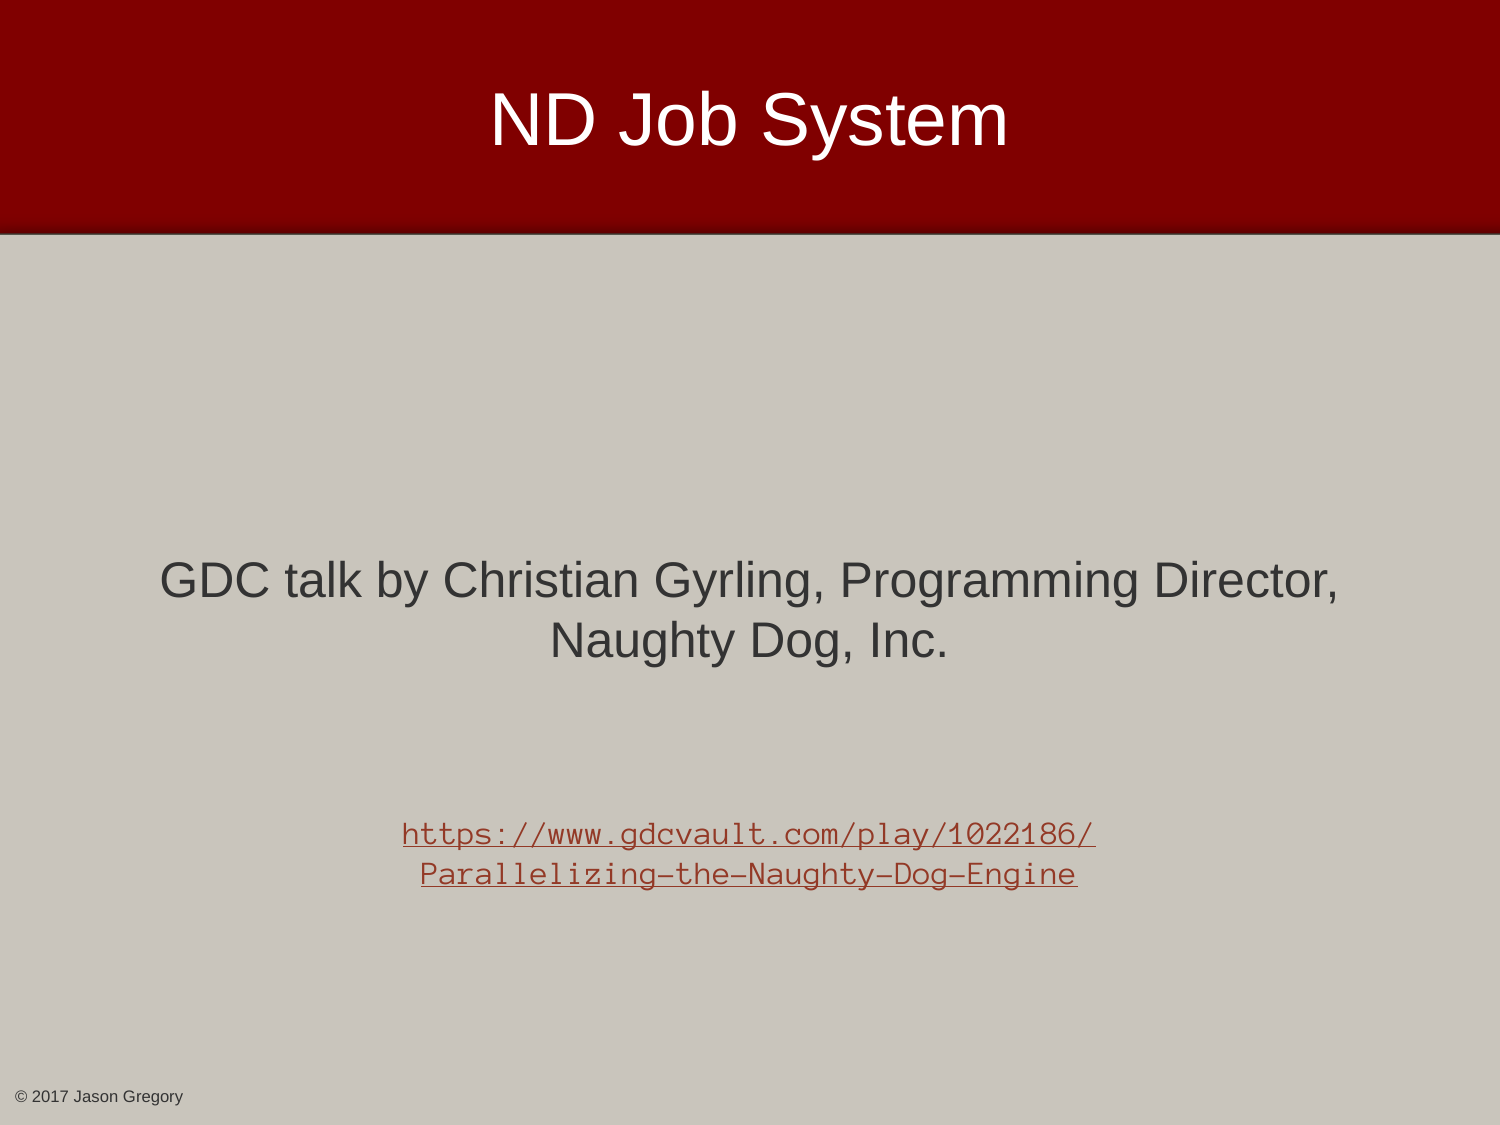

# ND Job System
GDC talk by Christian Gyrling, Programming Director,
Naughty Dog, Inc.

https://www.gdcvault.com/play/1022186/
Parallelizing-the-Naughty-Dog-Engine

© 2017 Jason Gregory